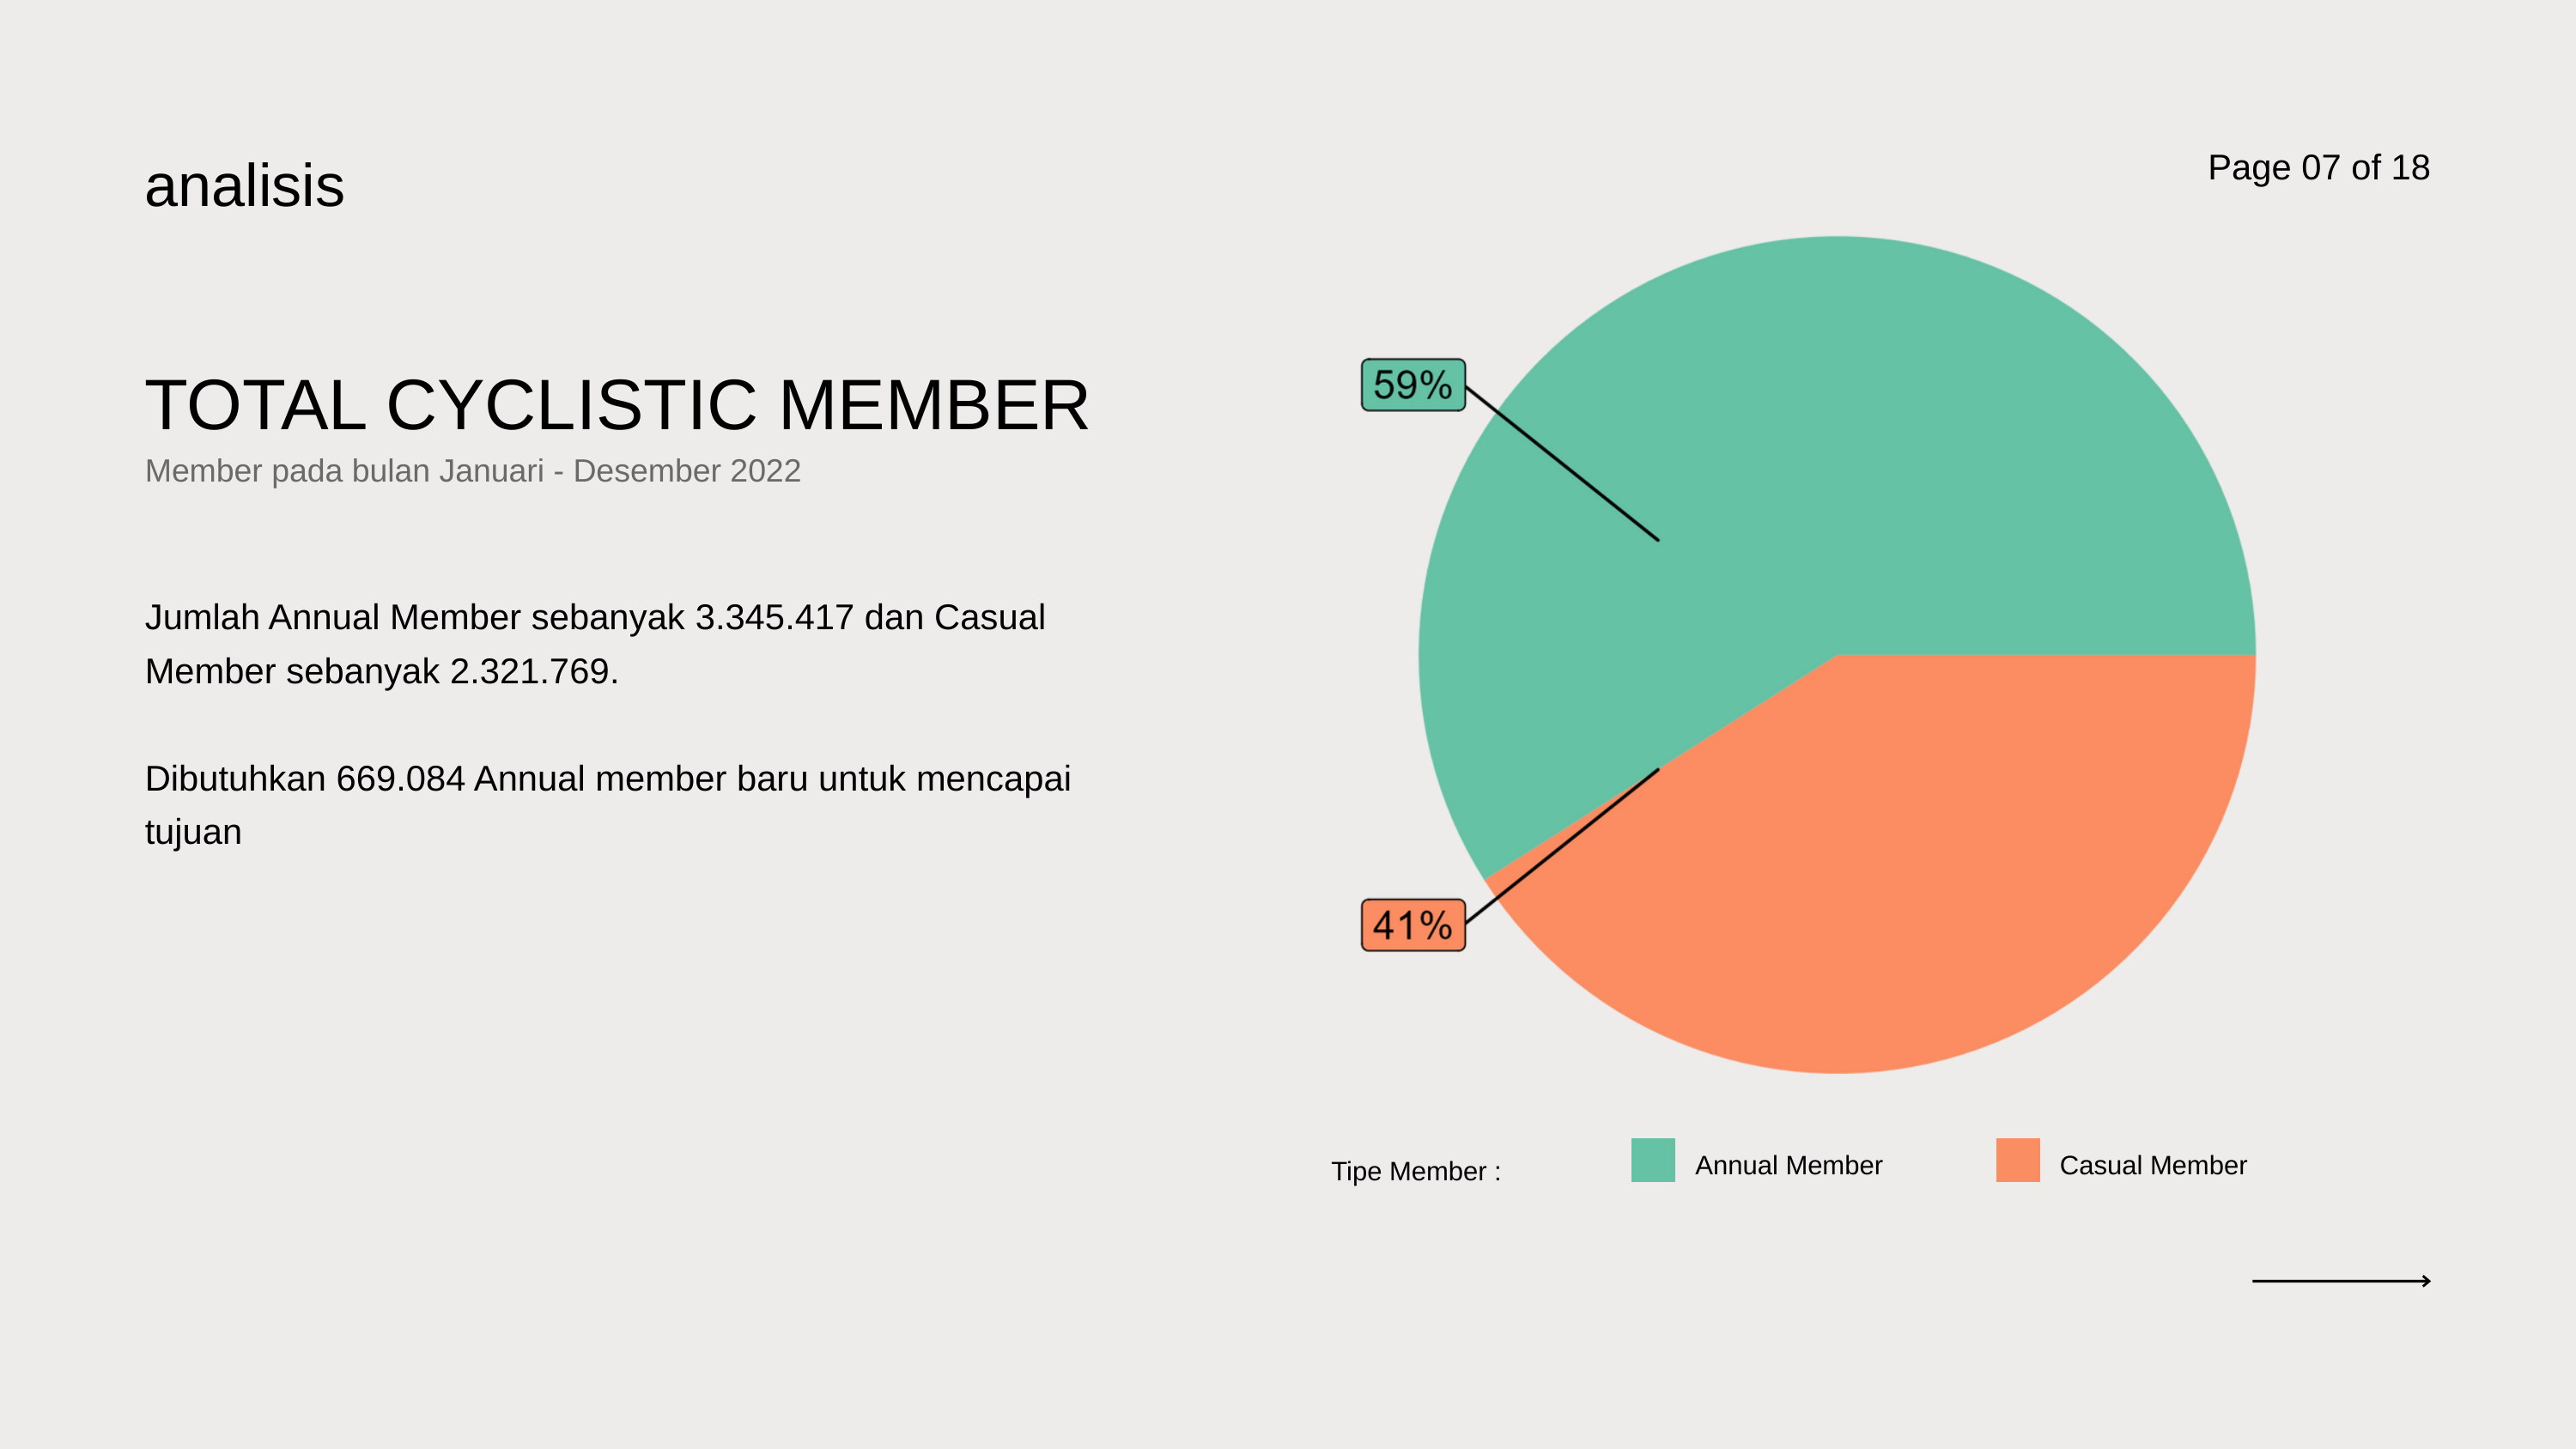

analisis
Page 07 of 18

TOTAL CYCLISTIC MEMBER
Member pada bulan Januari - Desember 2022
Jumlah Annual Member sebanyak 3.345.417 dan Casual Member sebanyak 2.321.769.

Dibutuhkan 669.084 Annual member baru untuk mencapai tujuan

Annual Member
Casual Member
Tipe Member :